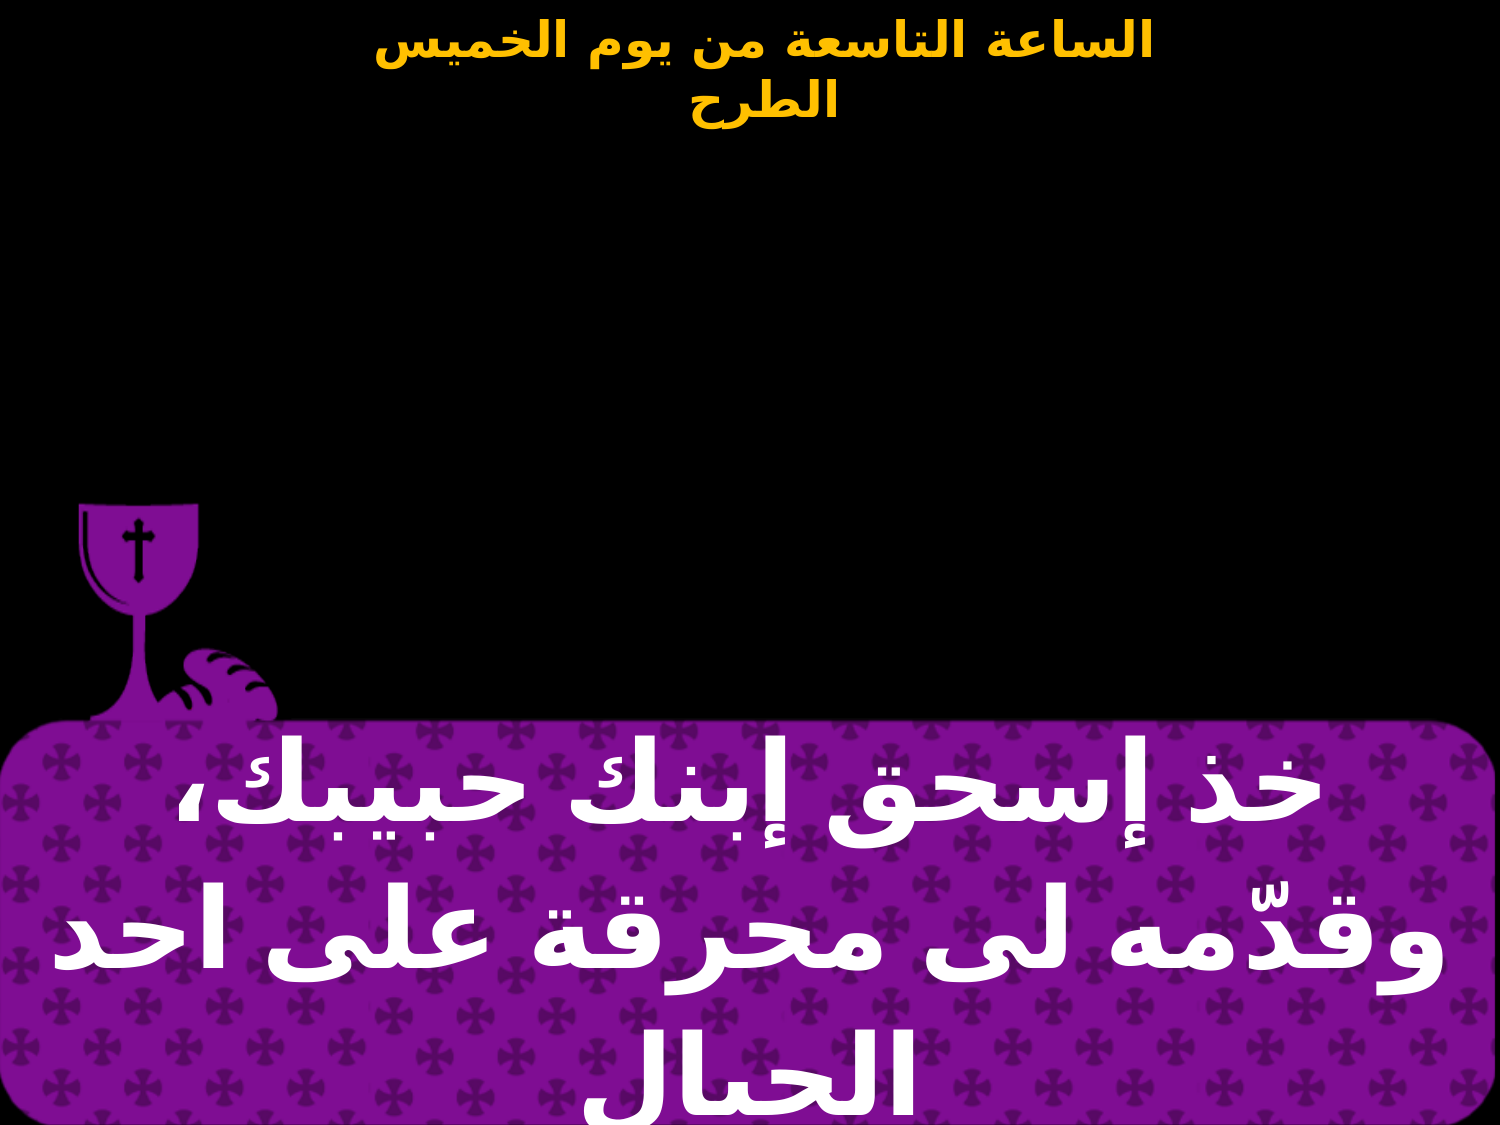

| خذ إسحق إبنك حبيبك، وقدّمه لى محرقة على احد الجبال |
| --- |